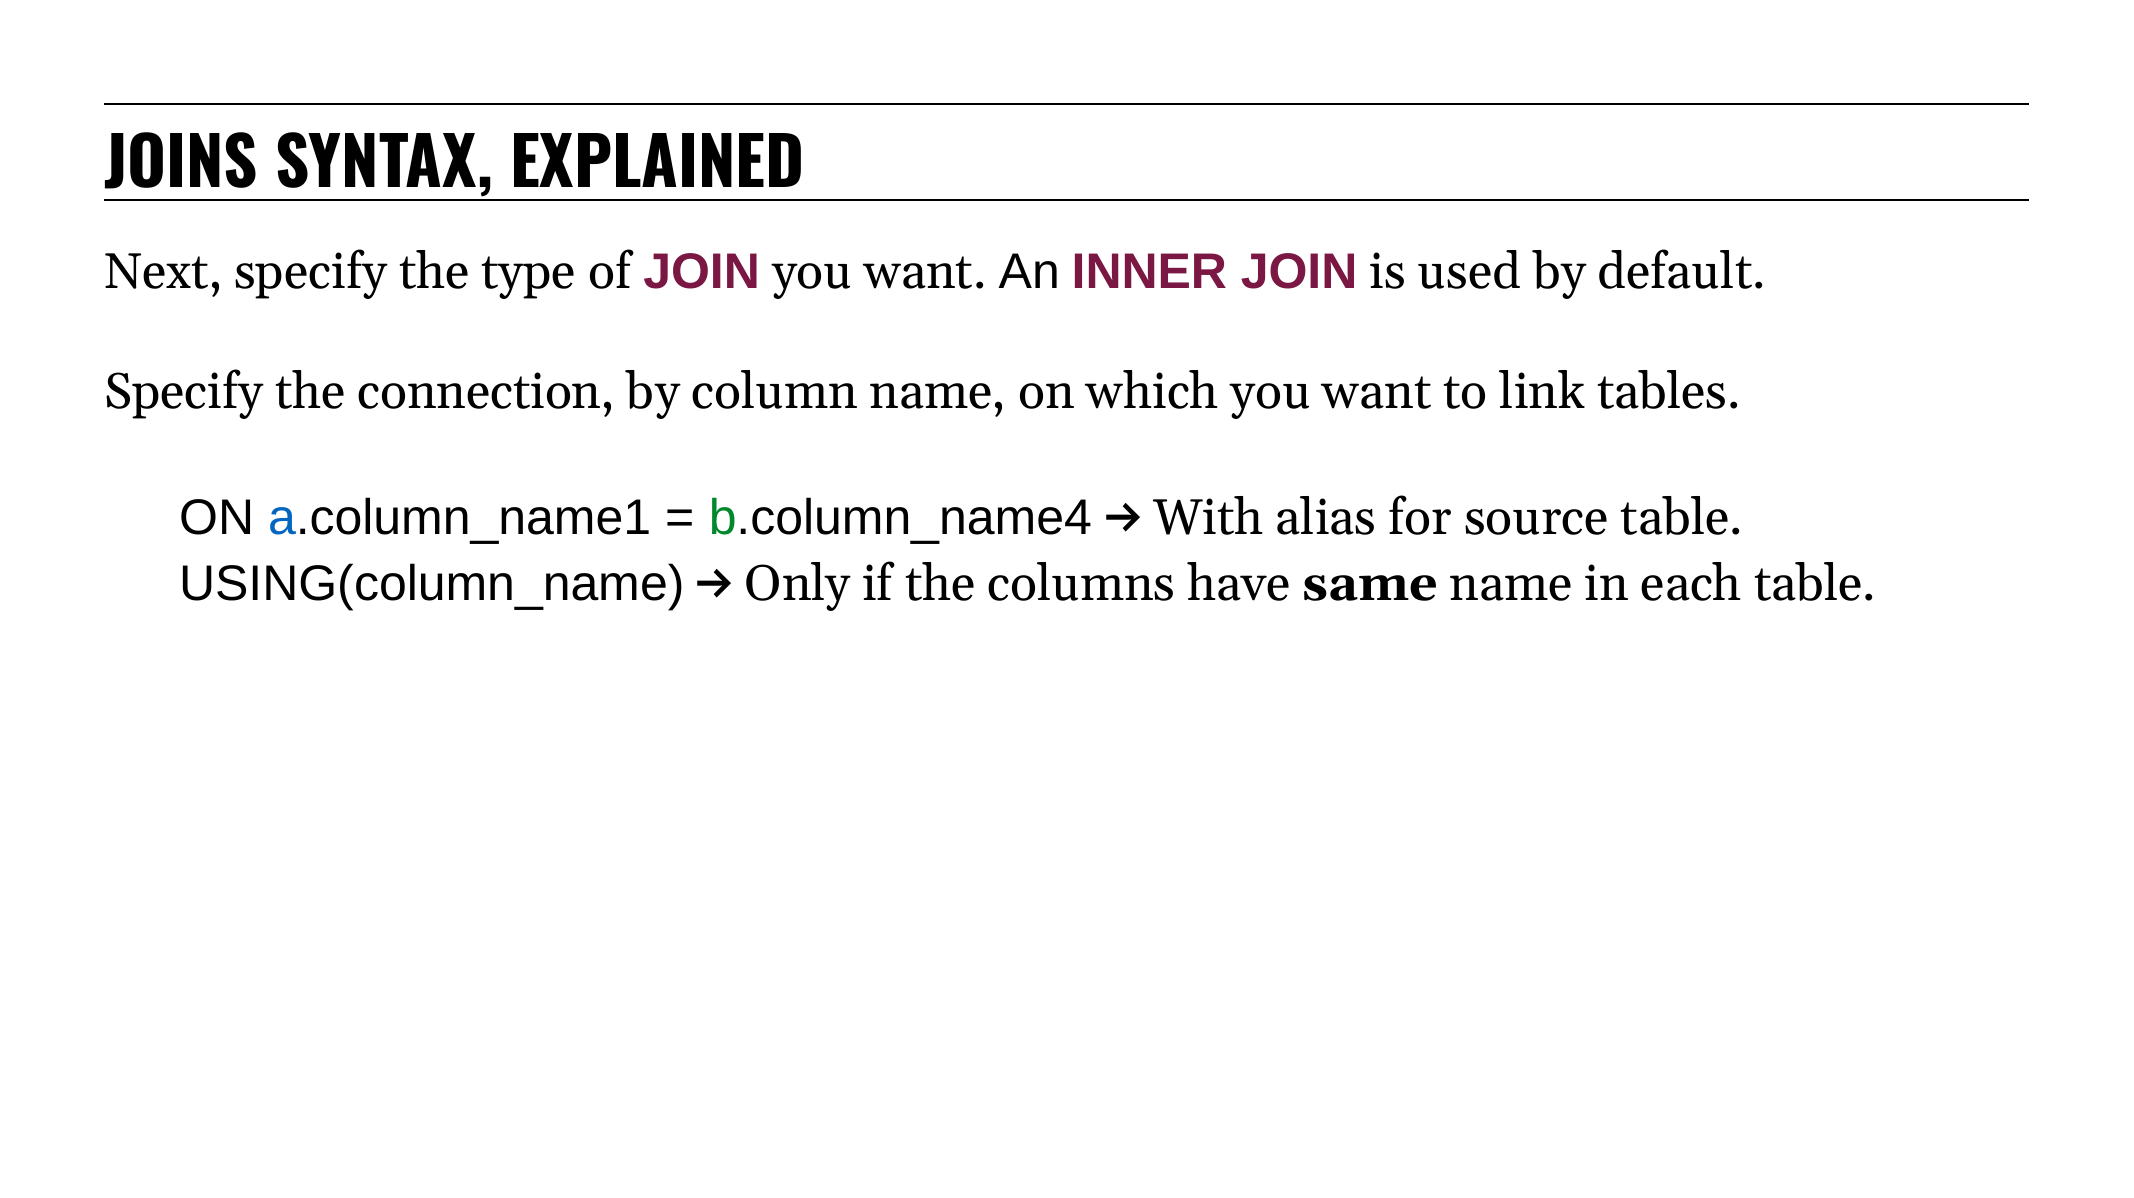

JOINS SYNTAX, EXPLAINED
Next, specify the type of JOIN you want. An INNER JOIN is used by default.
Specify the connection, by column name, on which you want to link tables.

ON a.column_name1 = b.column_name4 → With alias for source table.
USING(column_name) → Only if the columns have same name in each table.